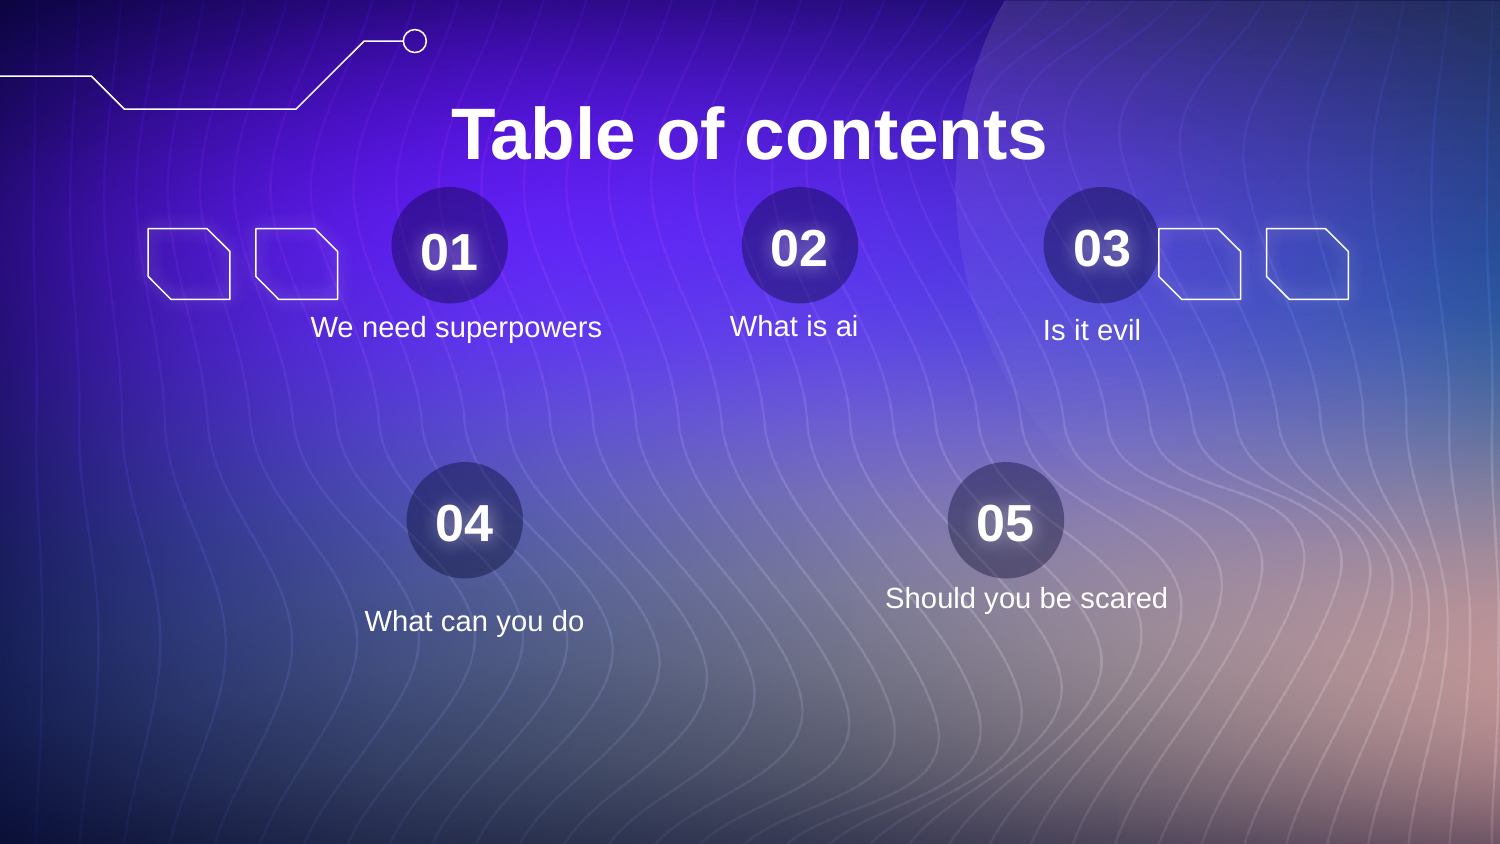

Table of contents

03
02
01

What is ai
We need superpowers
Is it evil

04
05
What can you do
Should you be scared